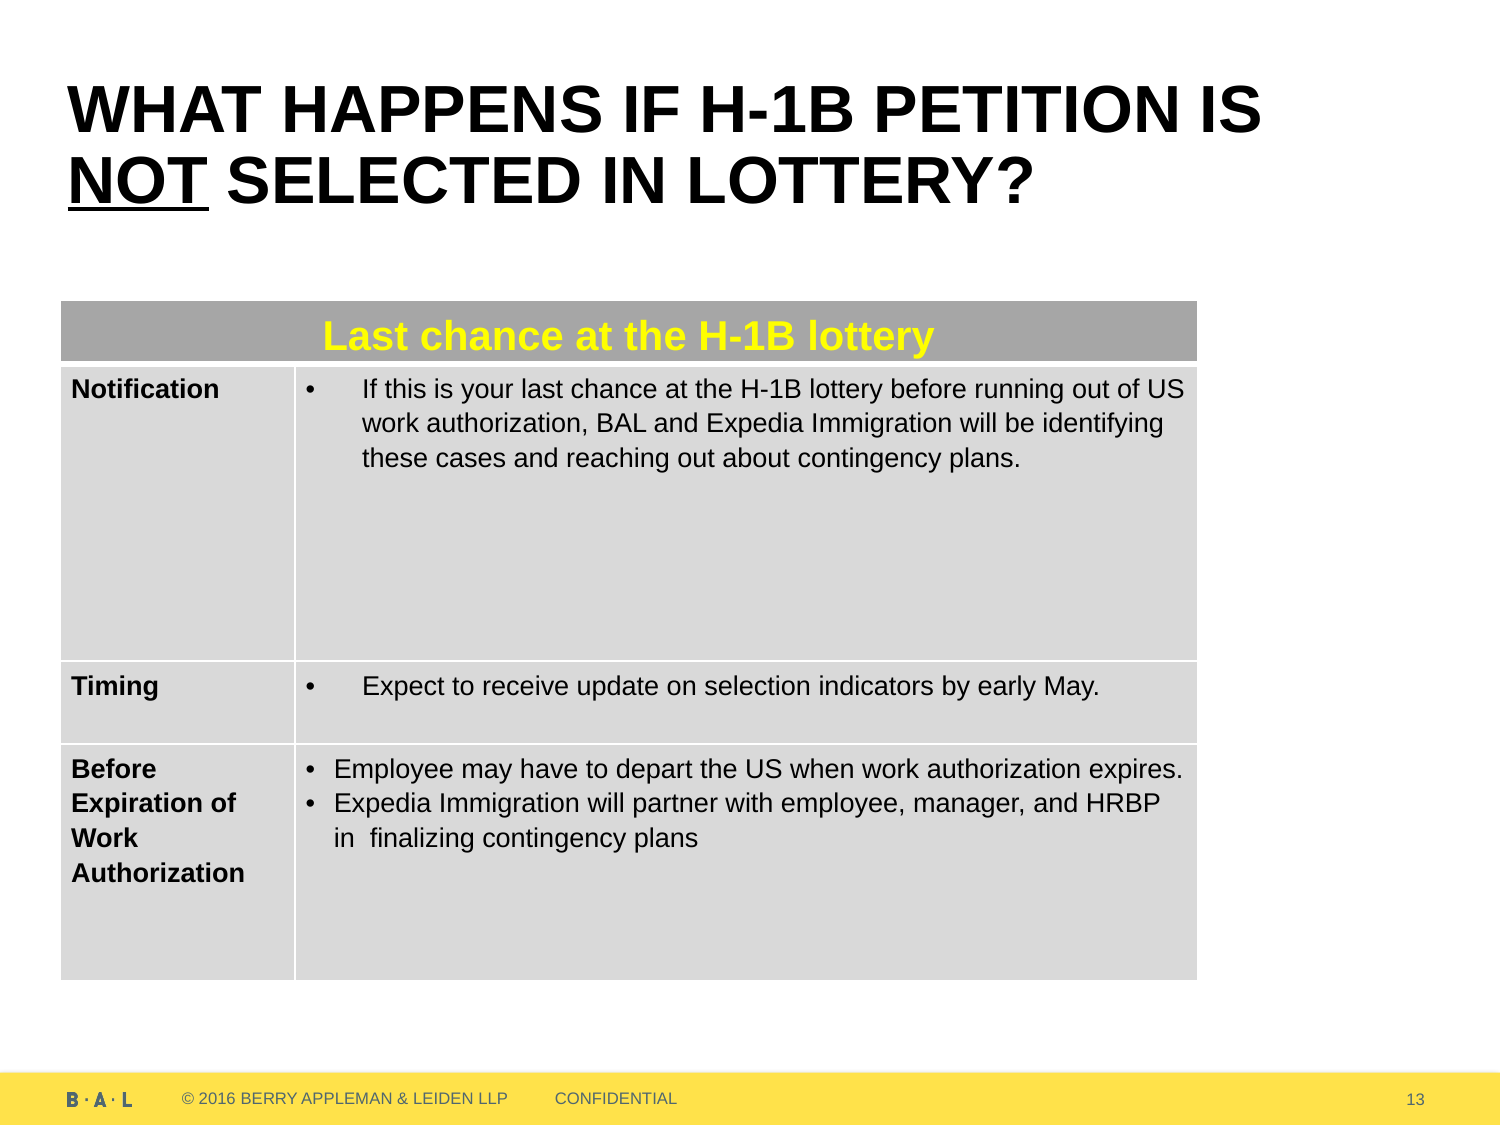

# What happens if H-1B petition is NOT selected in lottery?
| Last chance at the H-1B lottery |  |
| --- | --- |
| Notification | If this is your last chance at the H-1B lottery before running out of US work authorization, BAL and Expedia Immigration will be identifying these cases and reaching out about contingency plans. |
| Timing | Expect to receive update on selection indicators by early May. |
| Before Expiration of Work Authorization | Employee may have to depart the US when work authorization expires. Expedia Immigration will partner with employee, manager, and HRBP in finalizing contingency plans |

13